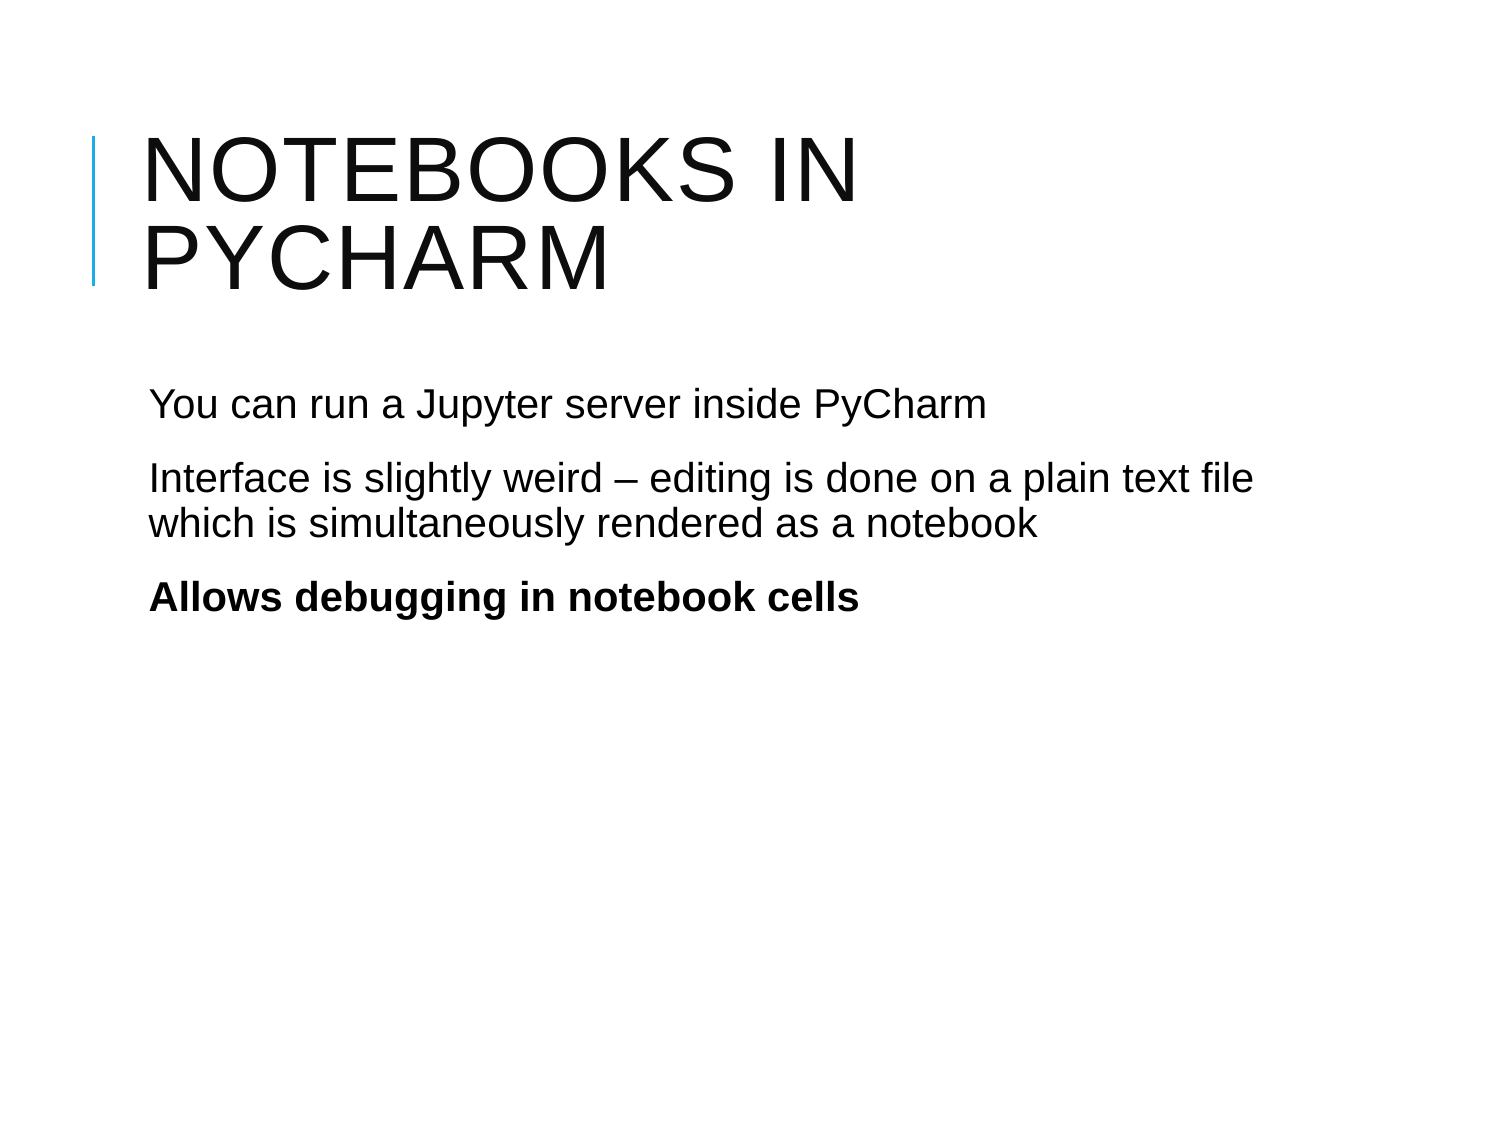

# Notebooks in PyCharm
You can run a Jupyter server inside PyCharm
Interface is slightly weird – editing is done on a plain text file which is simultaneously rendered as a notebook
Allows debugging in notebook cells